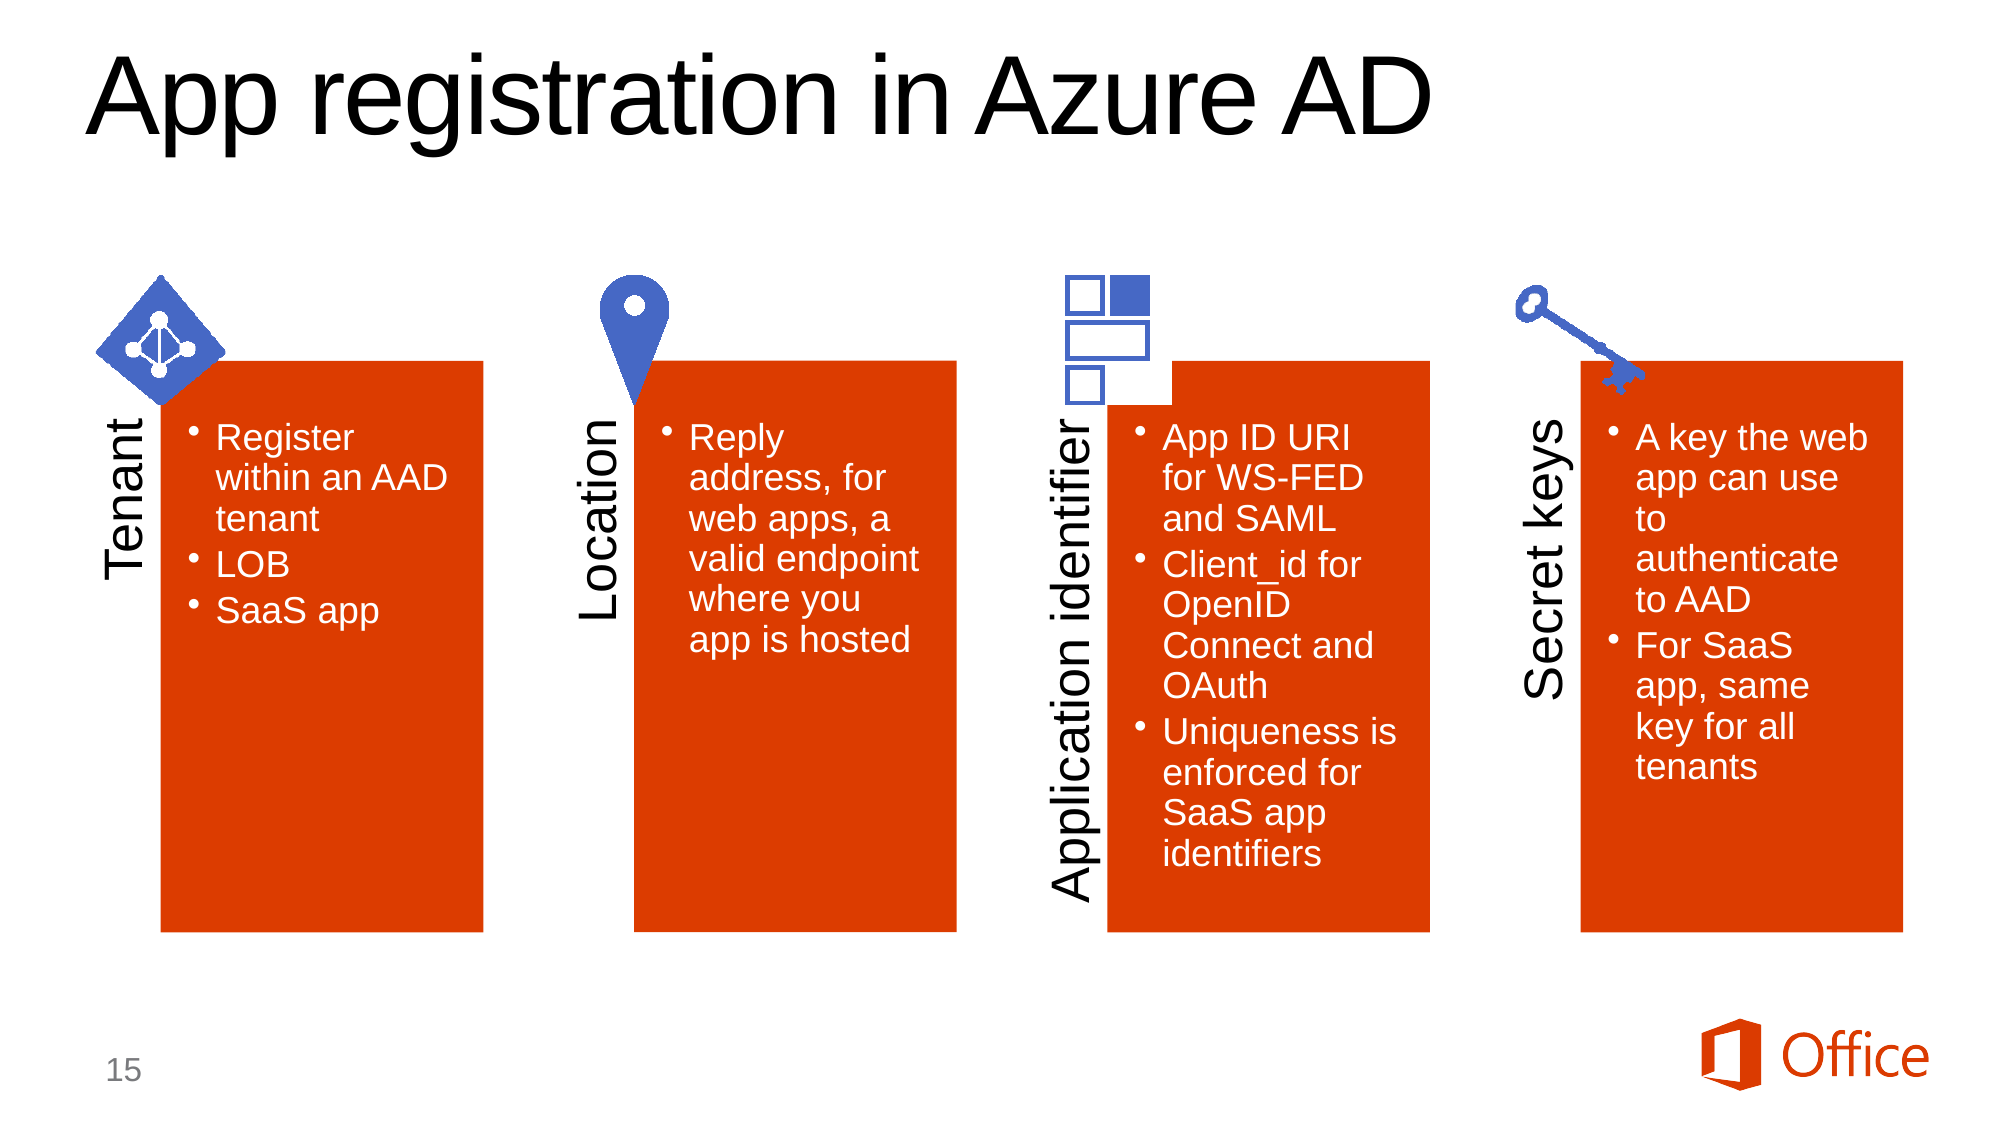

# App registration in Azure AD
Tenant
Register within an AAD tenant
LOB
SaaS app
Location
Reply address, for web apps, a valid endpoint where you app is hosted
Application identifier
App ID URI for WS-FED and SAML
Client_id for OpenID Connect and OAuth
Uniqueness is enforced for SaaS app identifiers
Secret keys
A key the web app can use to authenticate to AAD
For SaaS app, same key for all tenants
15